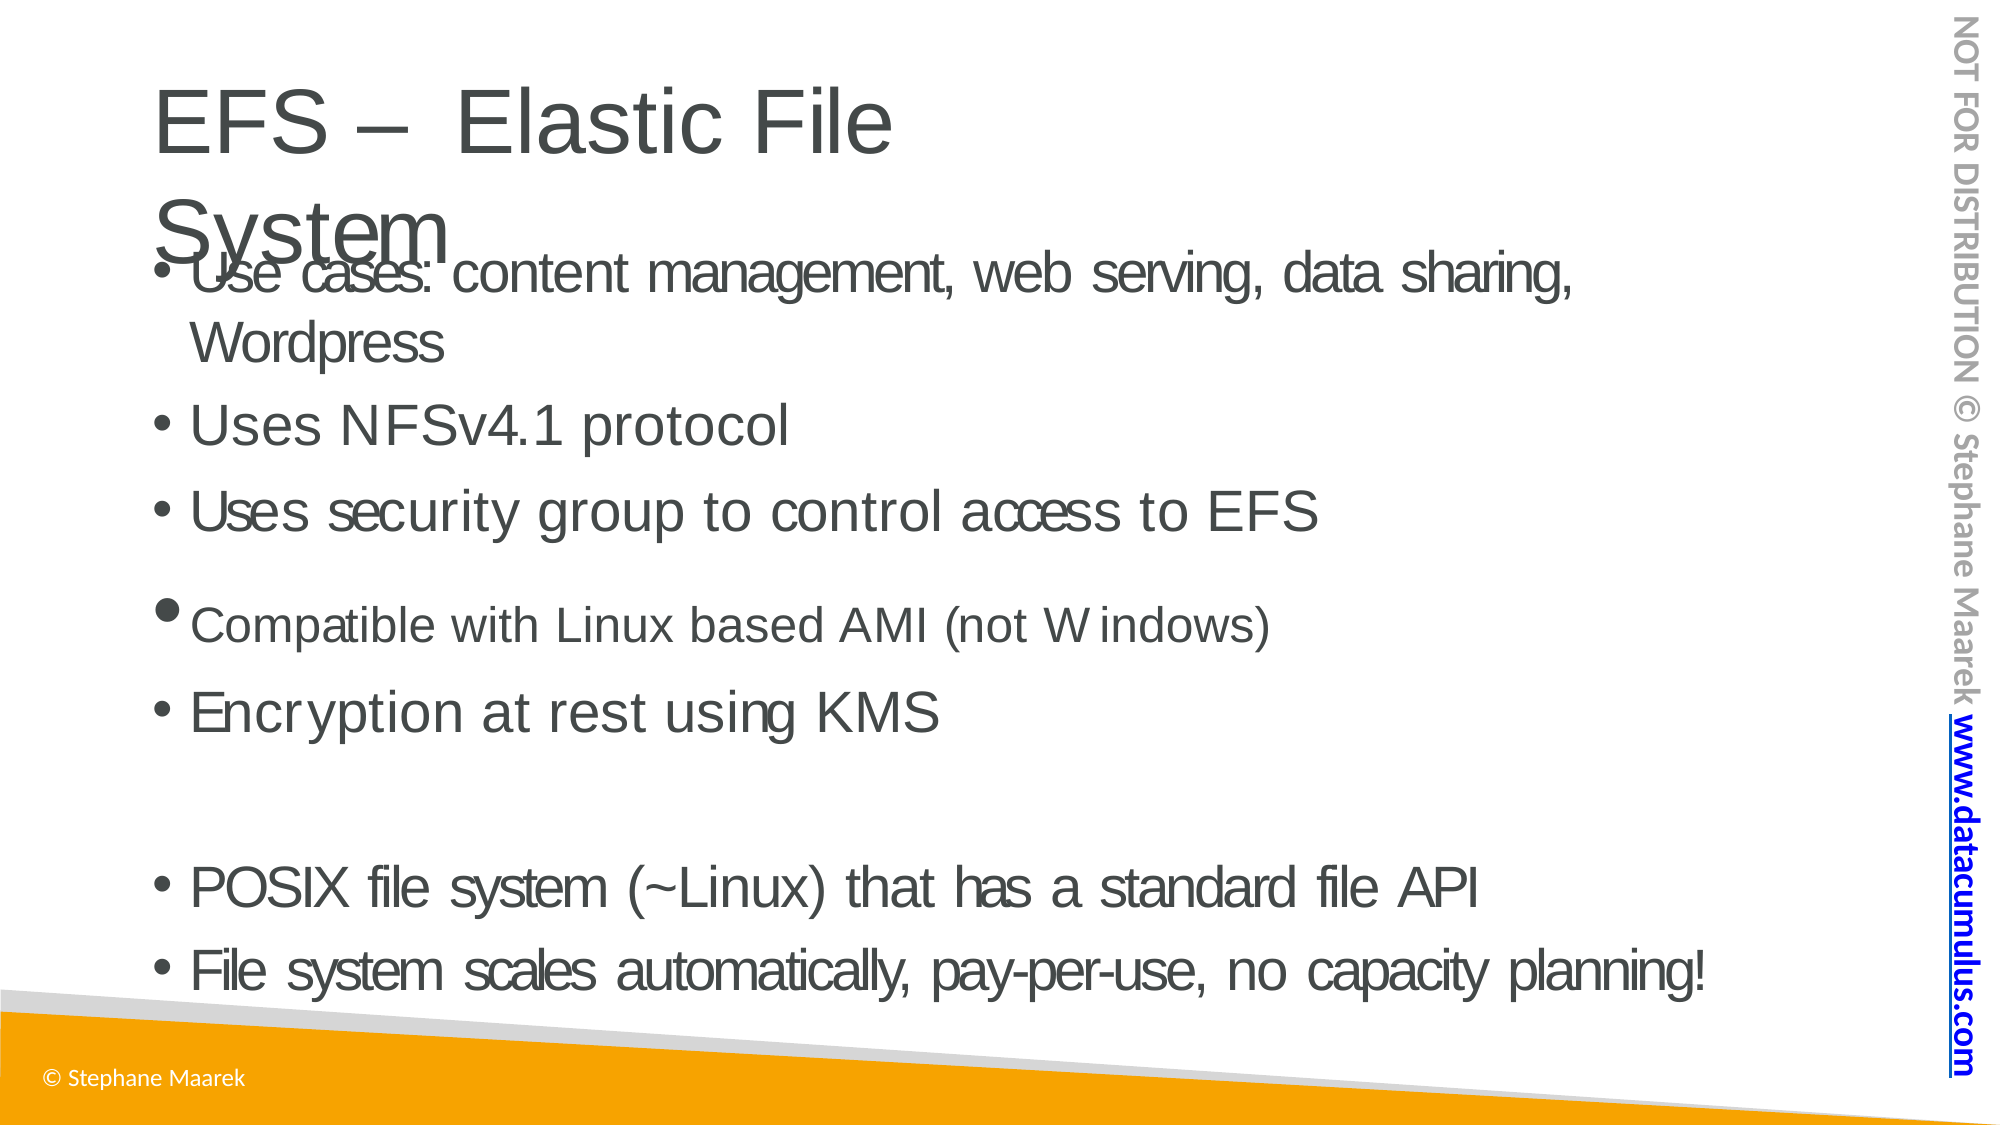

NOT FOR DISTRIBUTION © Stephane Maarek www.datacumulus.com
# EFS – Elastic File System
Use cases: content management, web serving, data sharing, Wordpress
Uses NFSv4.1 protocol
Uses security group to control access to EFS
Compatible with Linux based AMI (not Windows)
Encryption at rest using KMS

POSIX file system (~Linux) that has a standard file API
File system scales automatically, pay-per-use, no capacity planning!
© Stephane Maarek